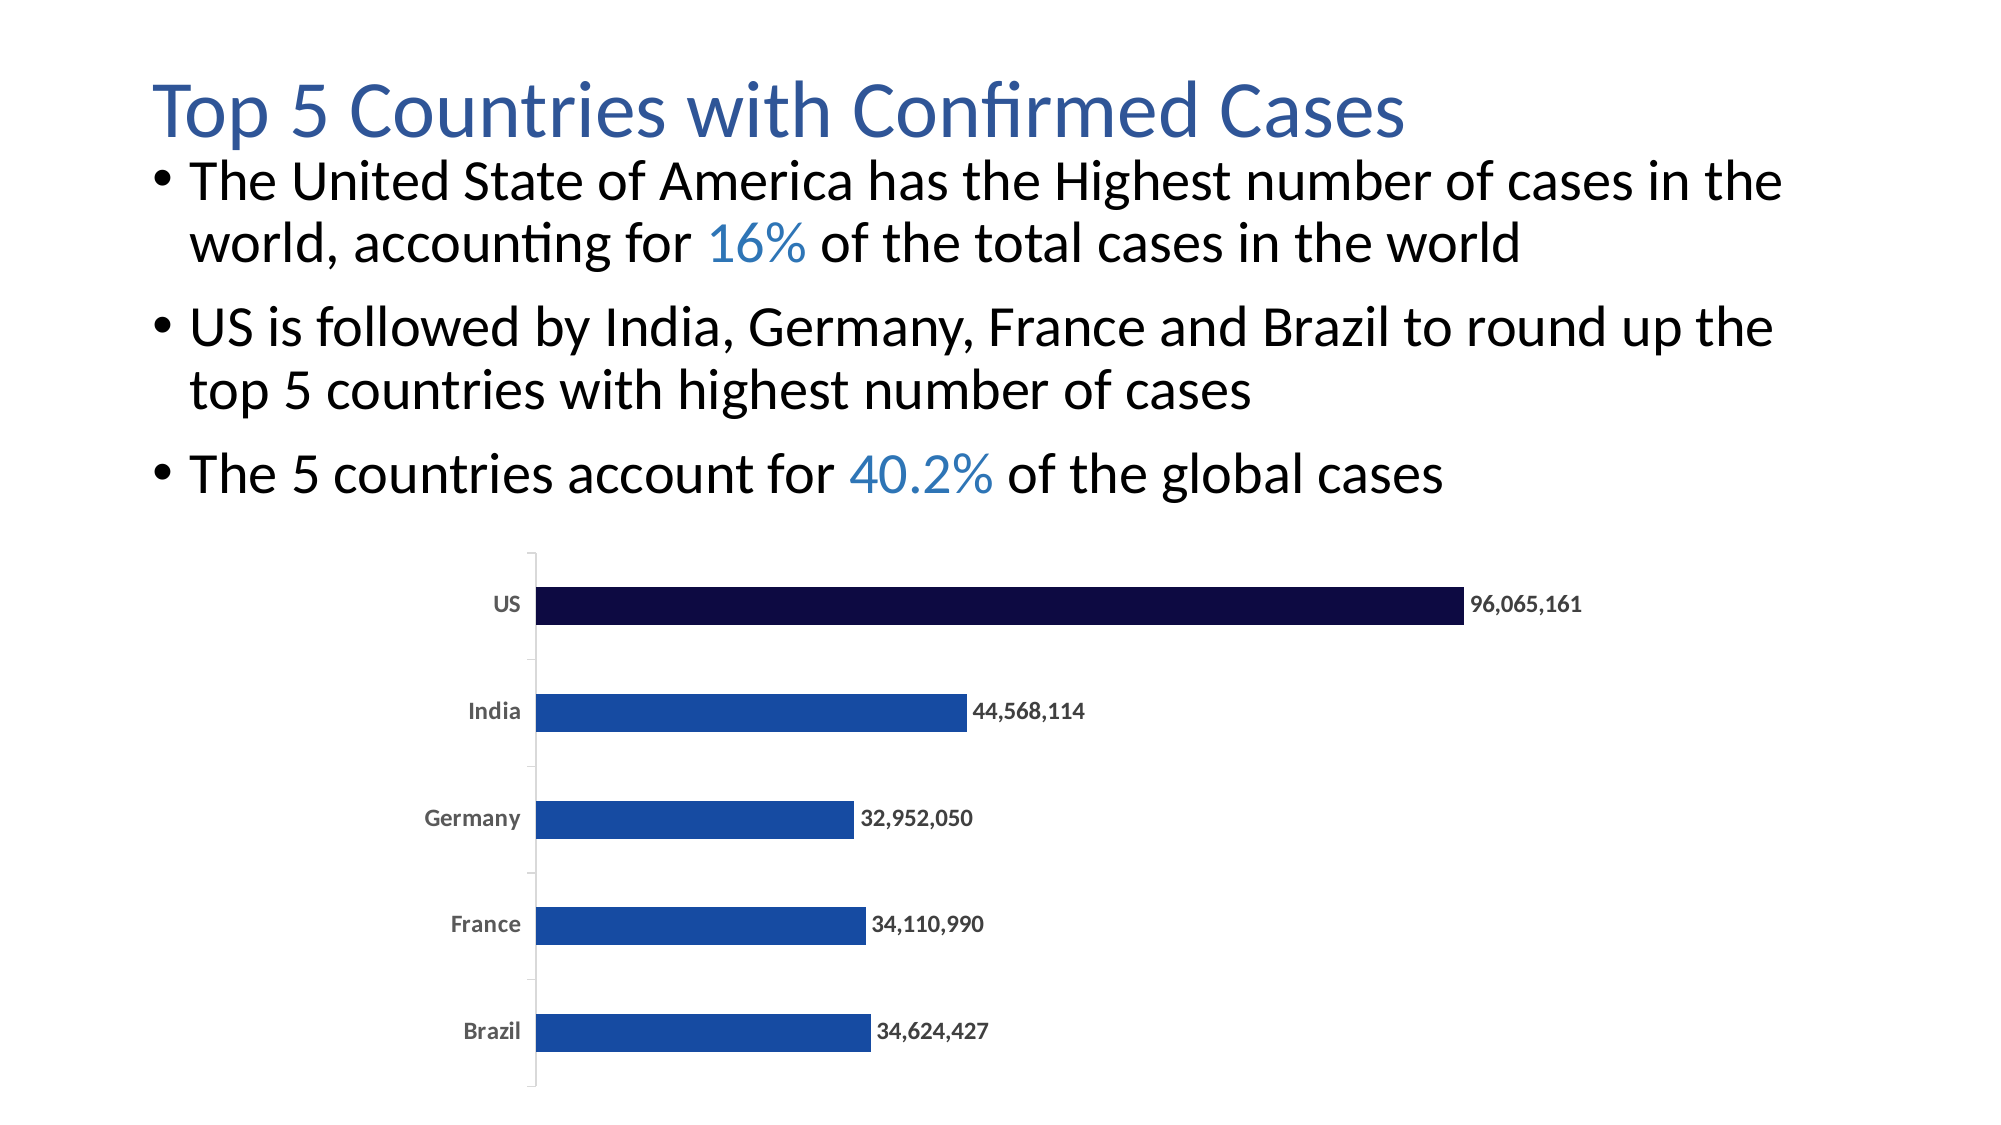

# Top 5 Countries with Confirmed Cases
The United State of America has the Highest number of cases in the world, accounting for 16% of the total cases in the world
US is followed by India, Germany, France and Brazil to round up the top 5 countries with highest number of cases
The 5 countries account for 40.2% of the global cases

### Chart

| Category | Total |
|---|---|
| Brazil | 34624427.0 |
| France | 34110990.0 |
| Germany | 32952050.0 |
| India | 44568114.0 |
| US | 96065161.0 |